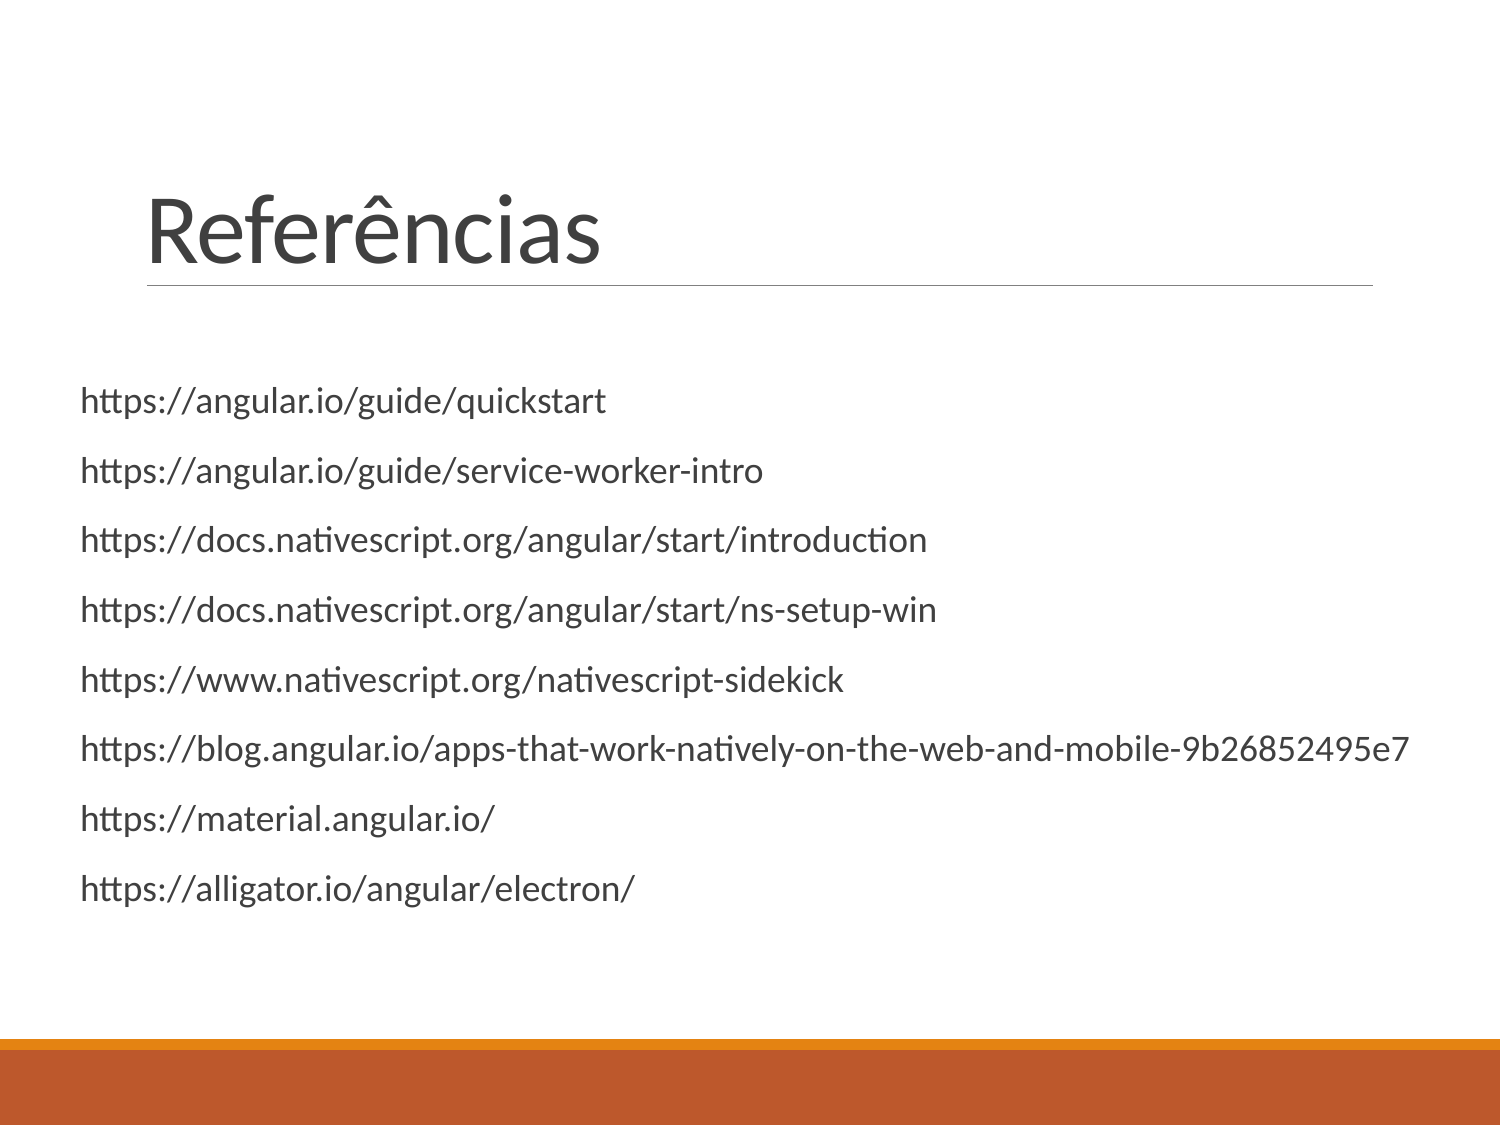

# Referências
https://angular.io/guide/quickstart
https://angular.io/guide/service-worker-intro
https://docs.nativescript.org/angular/start/introduction
https://docs.nativescript.org/angular/start/ns-setup-win
https://www.nativescript.org/nativescript-sidekick
https://blog.angular.io/apps-that-work-natively-on-the-web-and-mobile-9b26852495e7
https://material.angular.io/
https://alligator.io/angular/electron/